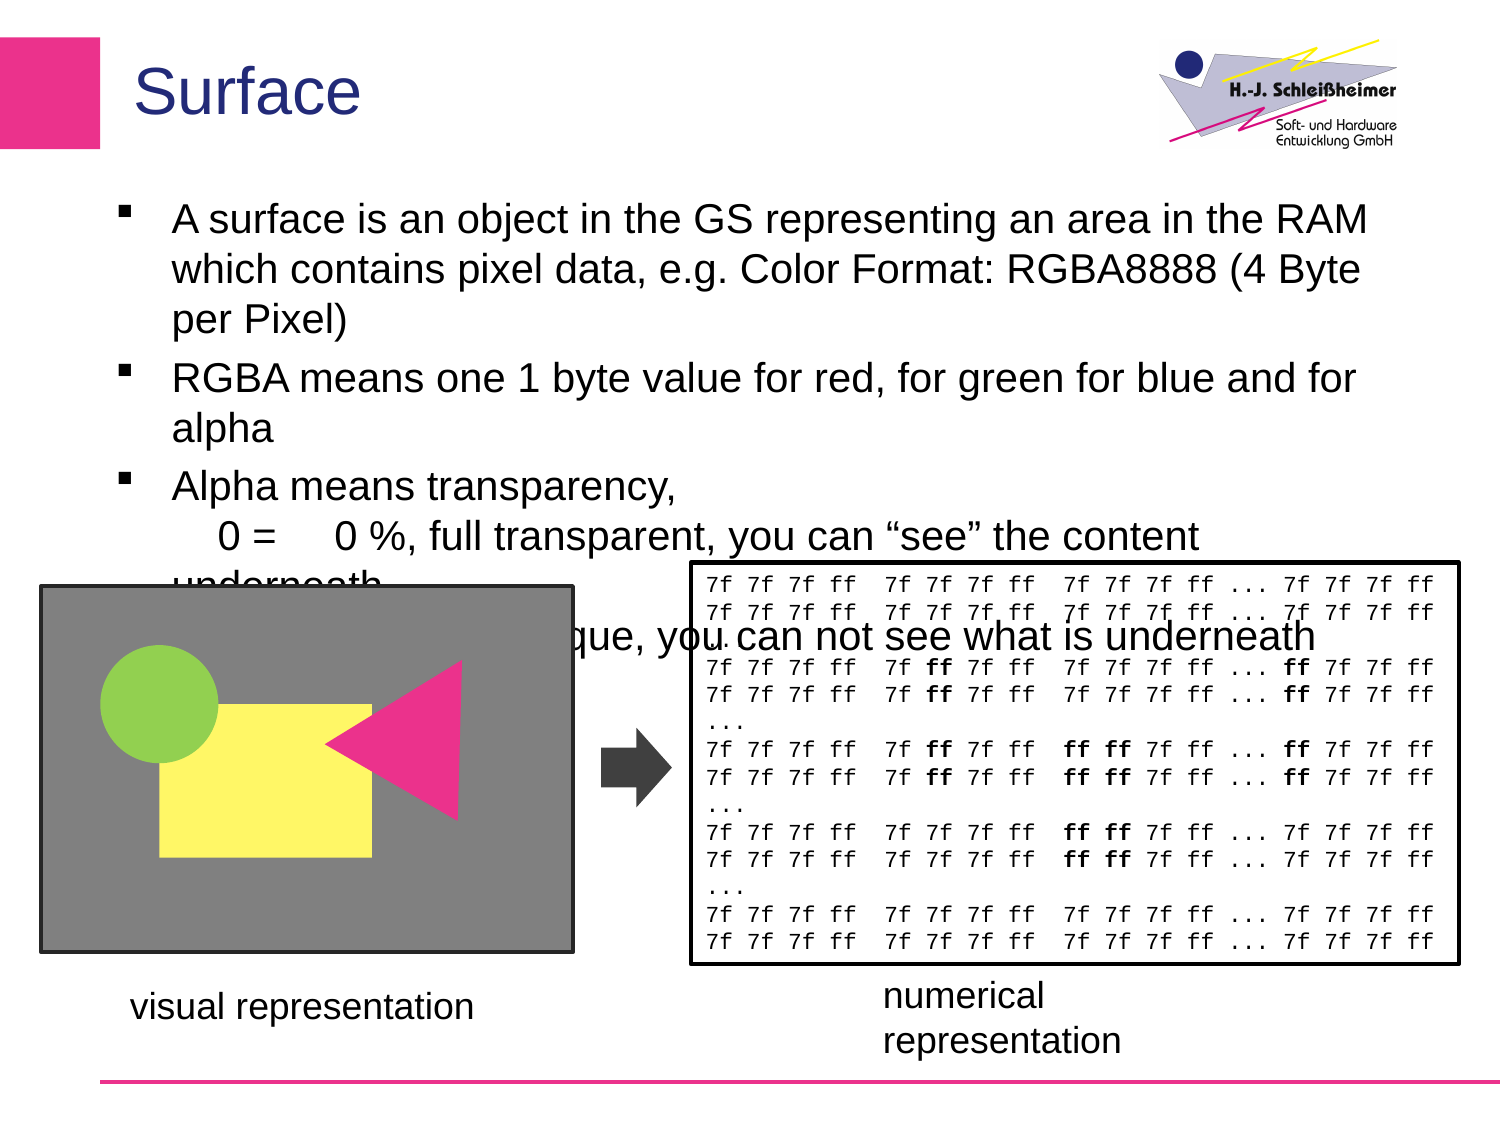

# Surface
A surface is an object in the GS representing an area in the RAM which contains pixel data, e.g. Color Format: RGBA8888 (4 Byte per Pixel)
RGBA means one 1 byte value for red, for green for blue and for alpha
Alpha means transparency,
    0 =     0 %, full transparent, you can “see” the content underneath
255 = 100 %, full opaque, you can not see what is underneath

7f 7f 7f ff  7f 7f 7f ff  7f 7f 7f ff ... 7f 7f 7f ff
7f 7f 7f ff  7f 7f 7f ff  7f 7f 7f ff ... 7f 7f 7f ff
...
7f 7f 7f ff  7f ff 7f ff  7f 7f 7f ff ... ff 7f 7f ff
7f 7f 7f ff  7f ff 7f ff  7f 7f 7f ff ... ff 7f 7f ff
...
7f 7f 7f ff  7f ff 7f ff  ff ff 7f ff ... ff 7f 7f ff
7f 7f 7f ff  7f ff 7f ff  ff ff 7f ff ... ff 7f 7f ff
...
7f 7f 7f ff  7f 7f 7f ff  ff ff 7f ff ... 7f 7f 7f ff
7f 7f 7f ff  7f 7f 7f ff  ff ff 7f ff ... 7f 7f 7f ff
...
7f 7f 7f ff  7f 7f 7f ff  7f 7f 7f ff ... 7f 7f 7f ff
7f 7f 7f ff  7f 7f 7f ff  7f 7f 7f ff ... 7f 7f 7f ff

…

numerical representation
visual representation